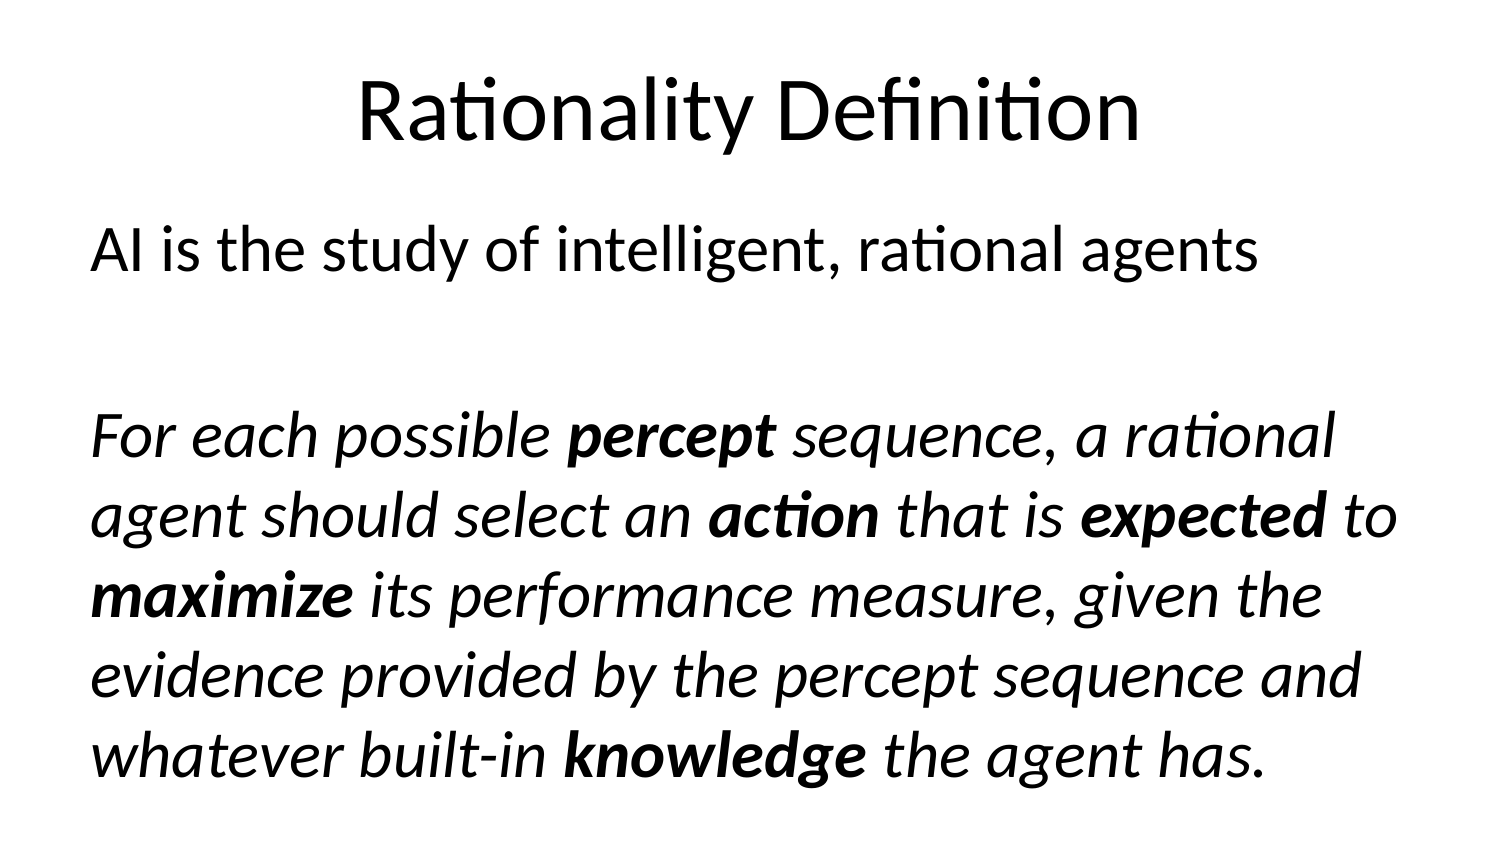

# Rationality Definition
AI is the study of intelligent, rational agents

For each possible percept sequence, a rational agent should select an action that is expected to maximize its performance measure, given the evidence provided by the percept sequence and whatever built-in knowledge the agent has.